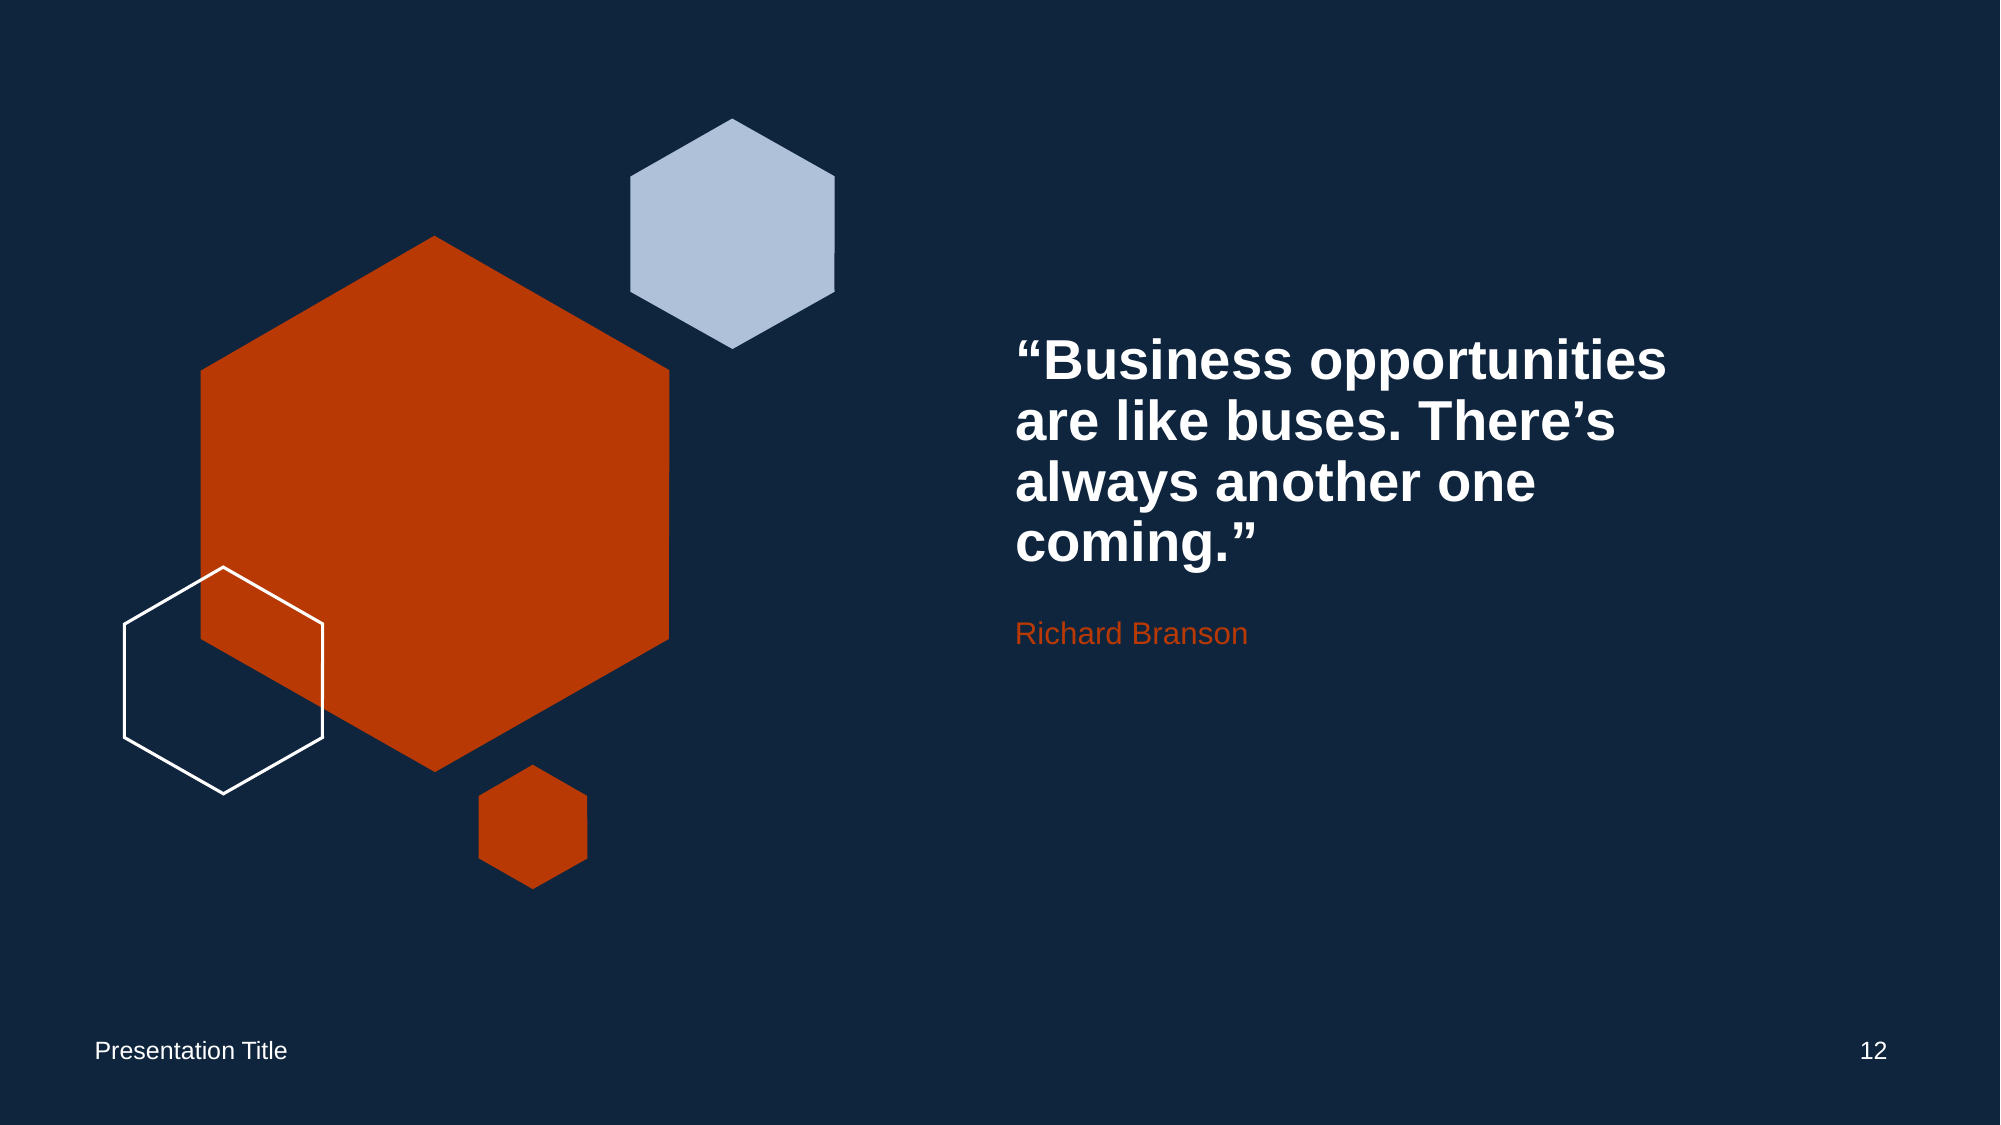

# “Business opportunities are like buses. There’s always another one coming.”
Richard Branson

12
Presentation Title